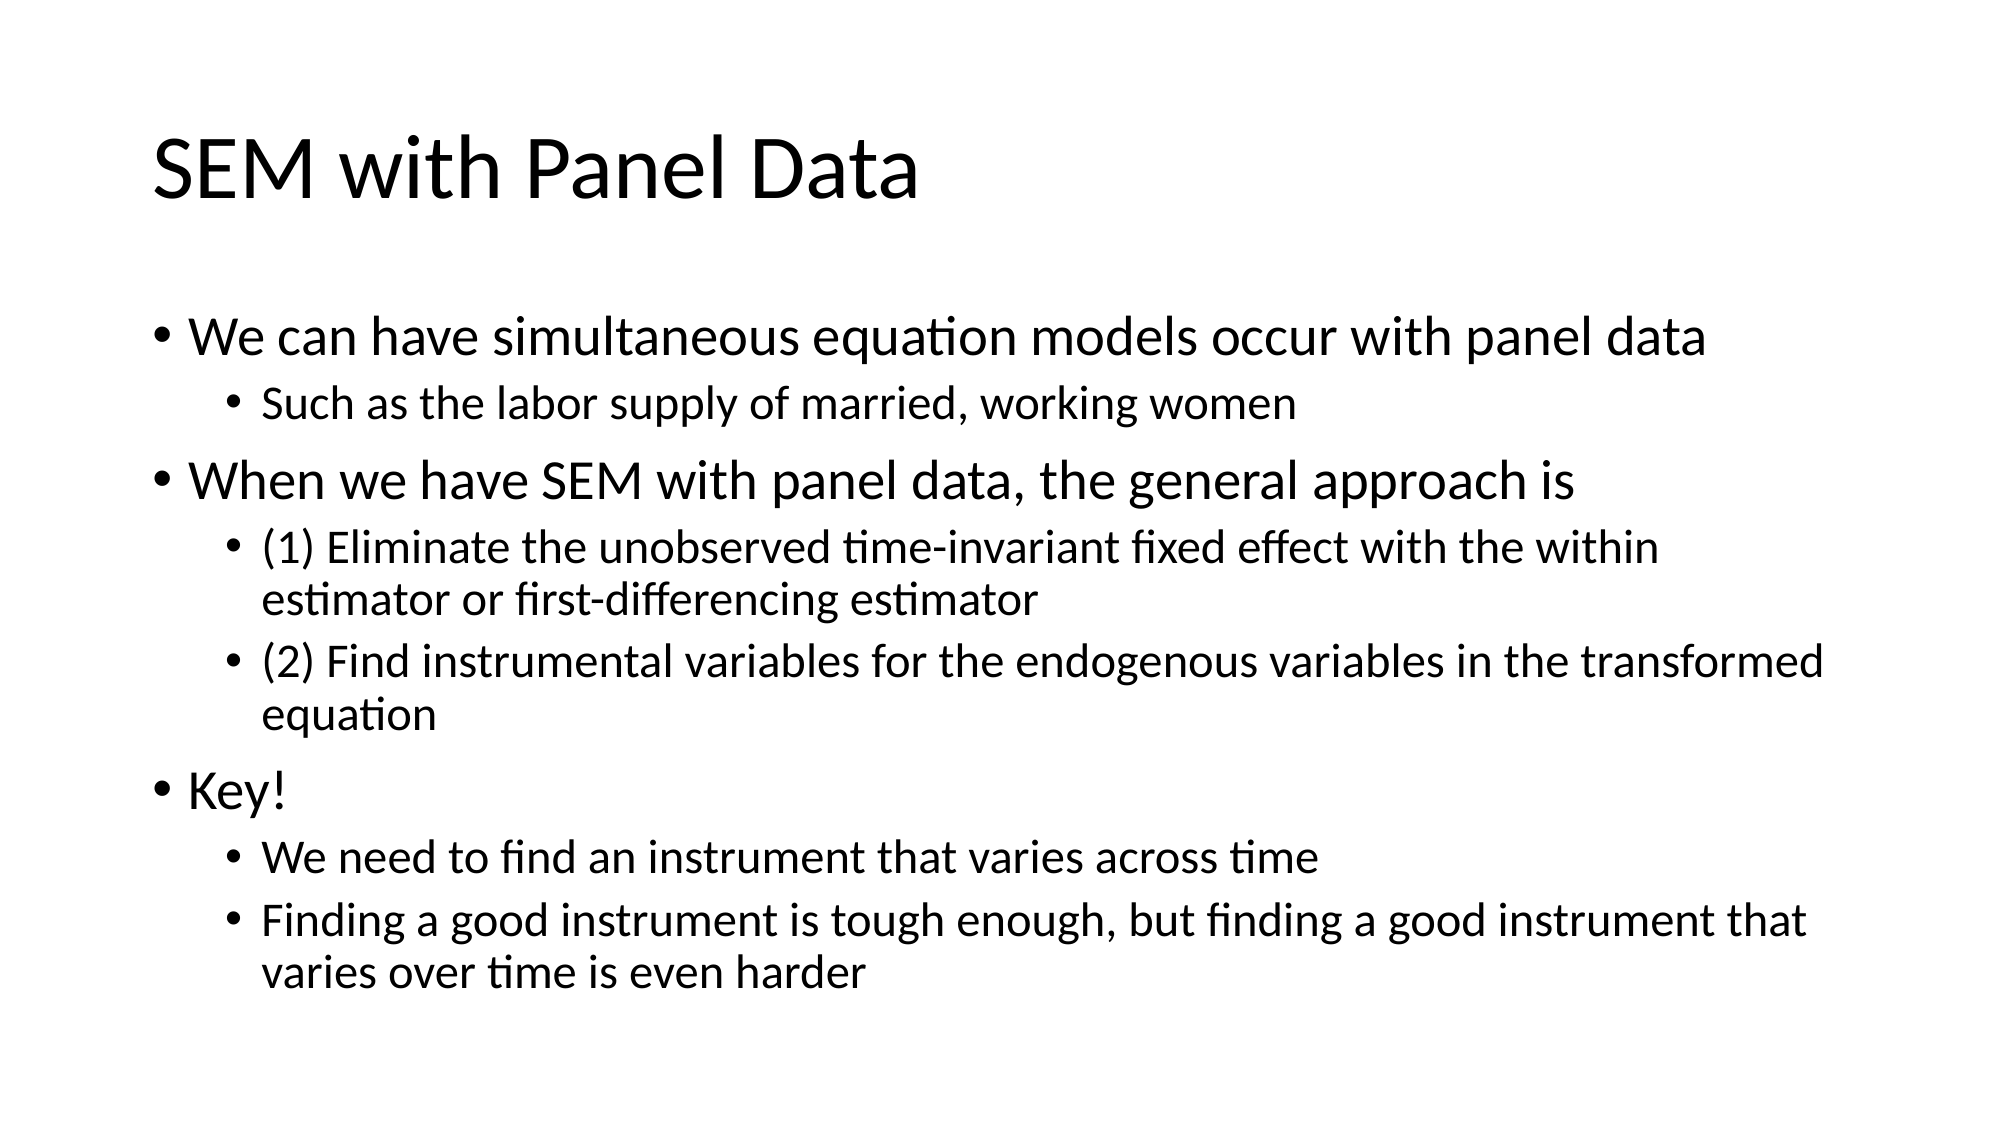

# SEM with Panel Data
We can have simultaneous equation models occur with panel data
Such as the labor supply of married, working women
When we have SEM with panel data, the general approach is
(1) Eliminate the unobserved time-invariant fixed effect with the within estimator or first-differencing estimator
(2) Find instrumental variables for the endogenous variables in the transformed equation
Key!
We need to find an instrument that varies across time
Finding a good instrument is tough enough, but finding a good instrument that varies over time is even harder